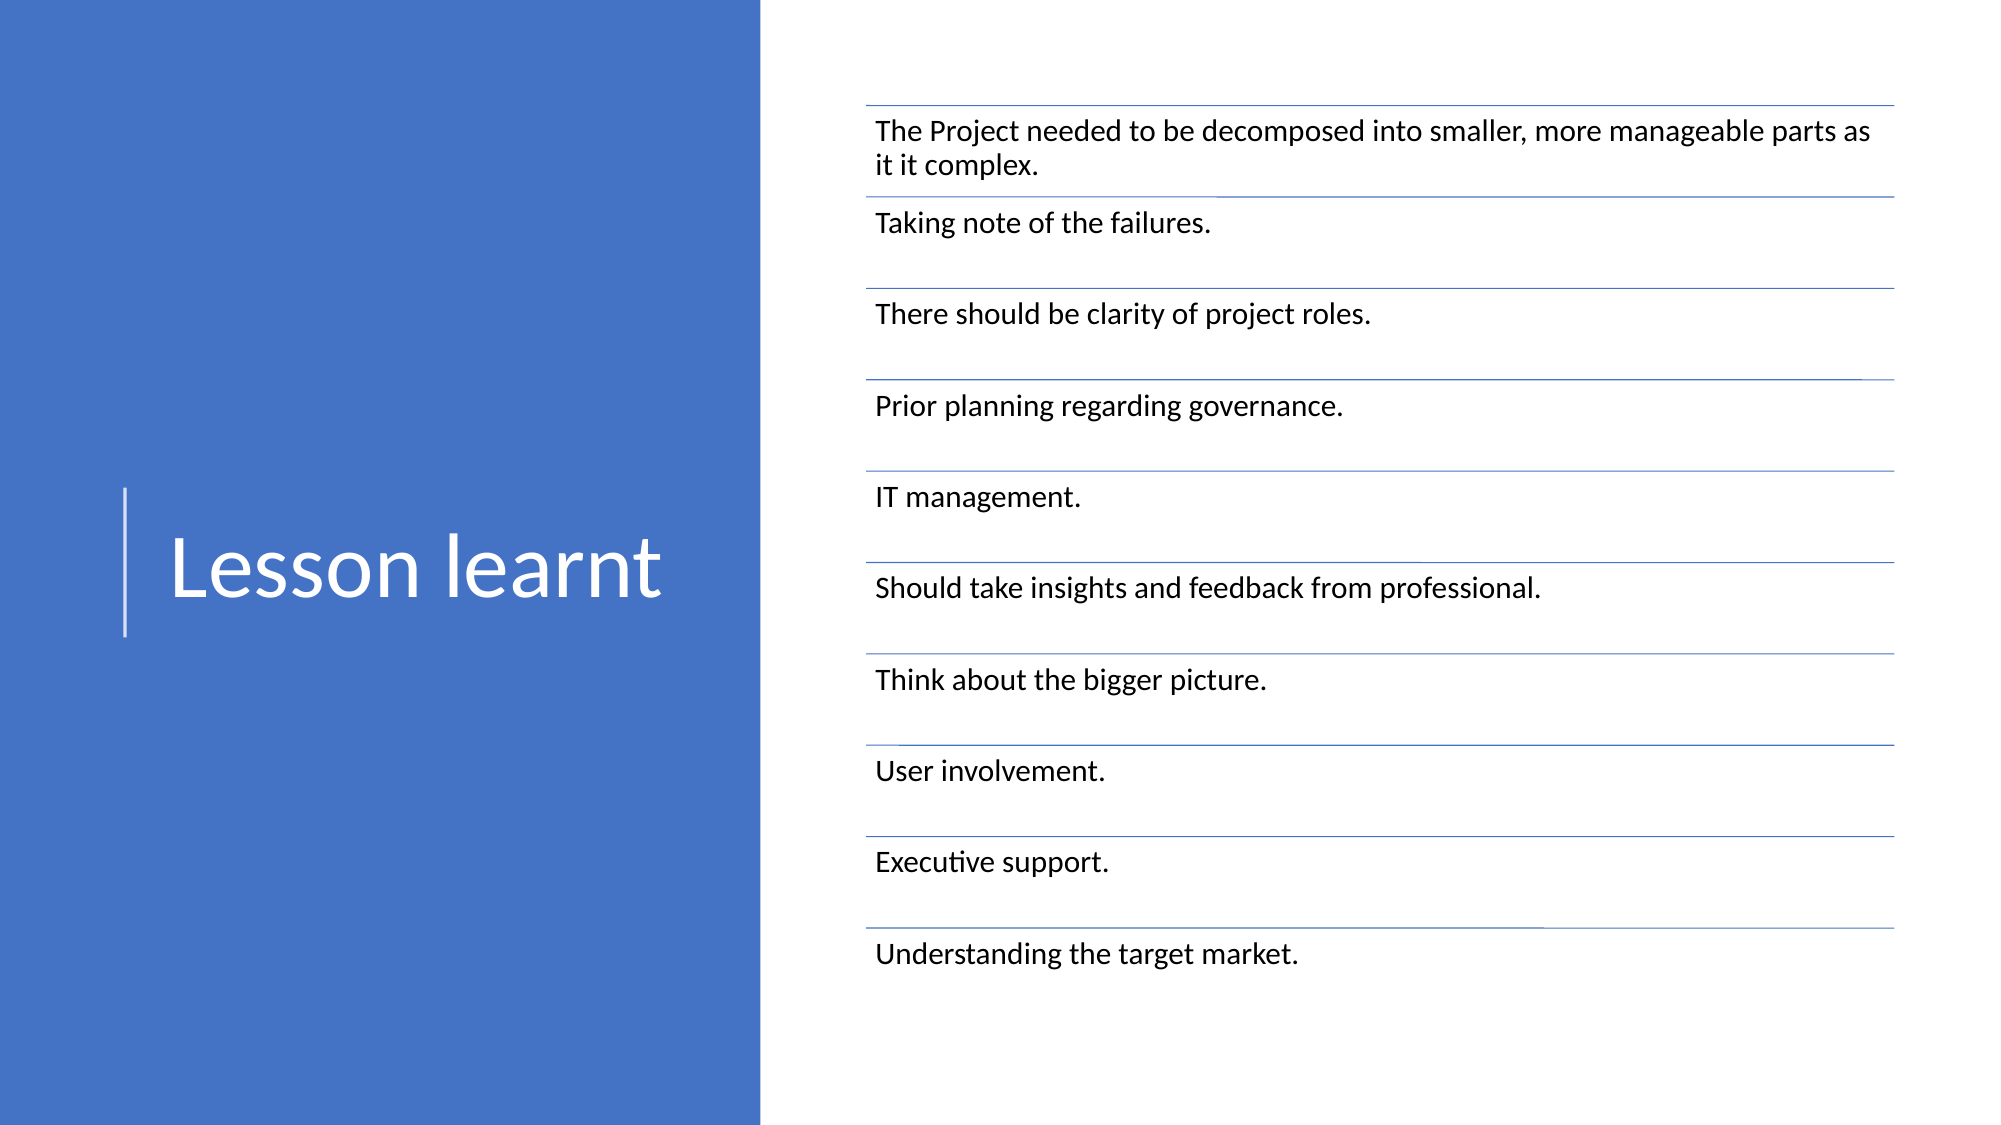

The Project needed to be decomposed into smaller, more manageable parts as it it complex.
Taking note of the failures.
There should be clarity of project roles.
Prior planning regarding governance.
IT management.
Should take insights and feedback from professional.
Think about the bigger picture.
User involvement.
Executive support.
Understanding the target market.
# Lesson learnt